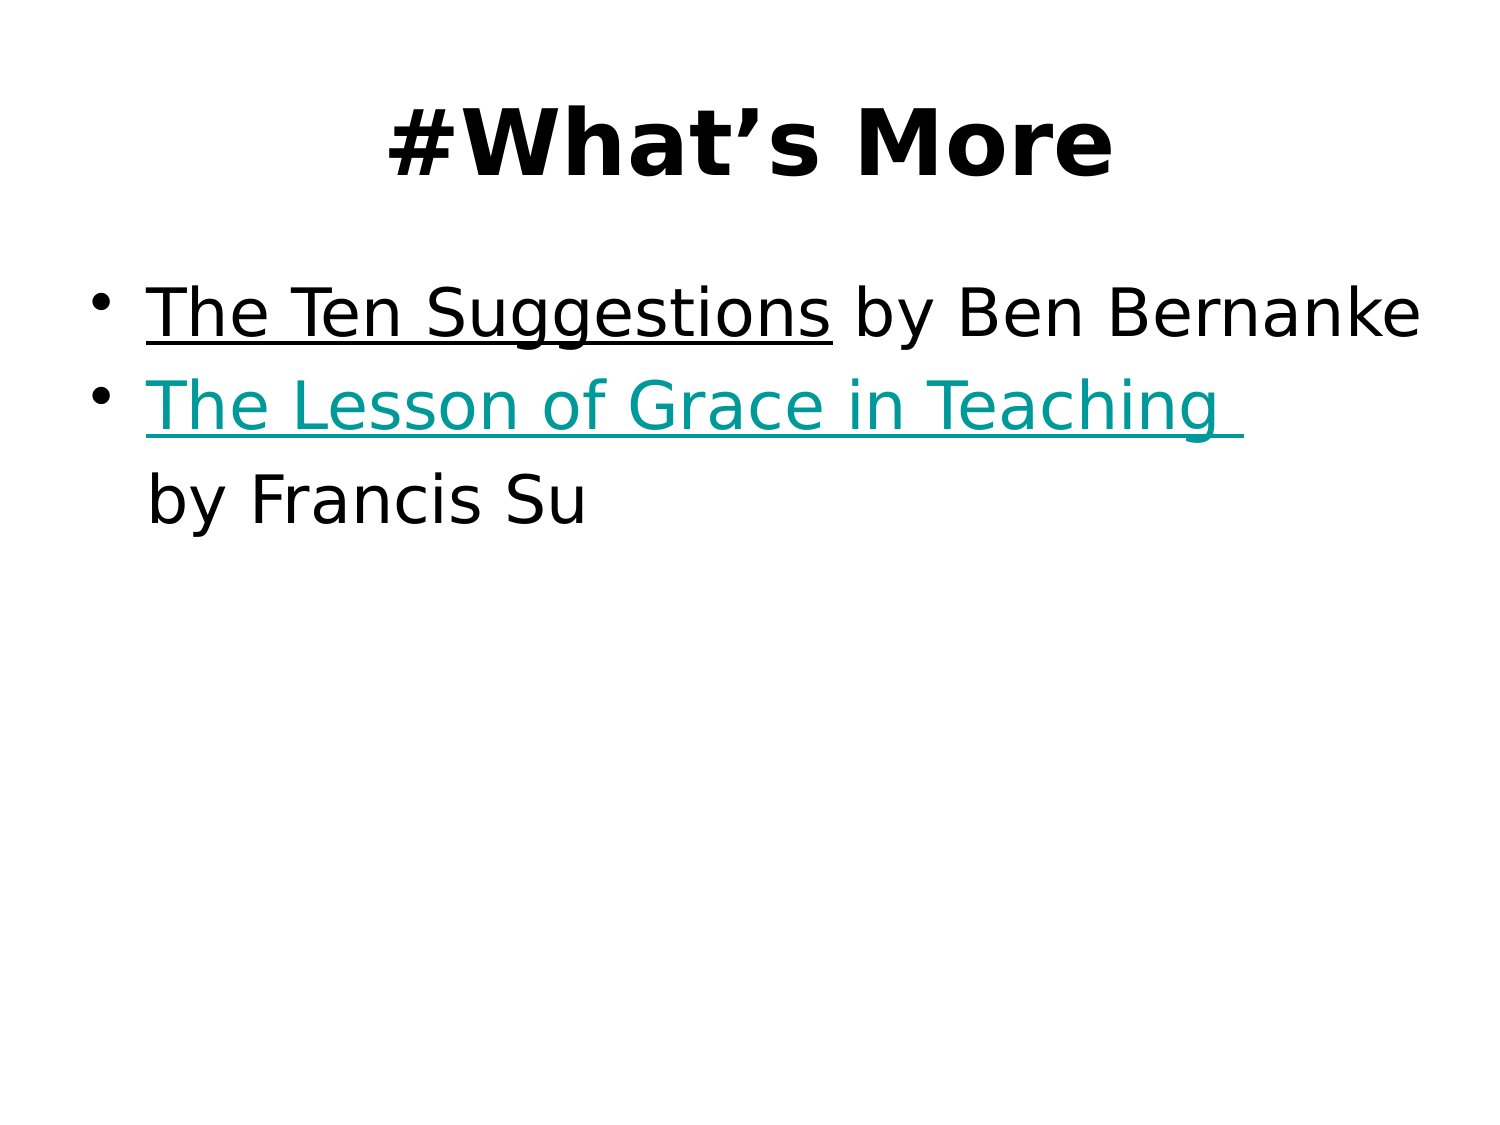

# #What’s More
The Ten Suggestions by Ben Bernanke
The Lesson of Grace in Teaching
	by Francis Su